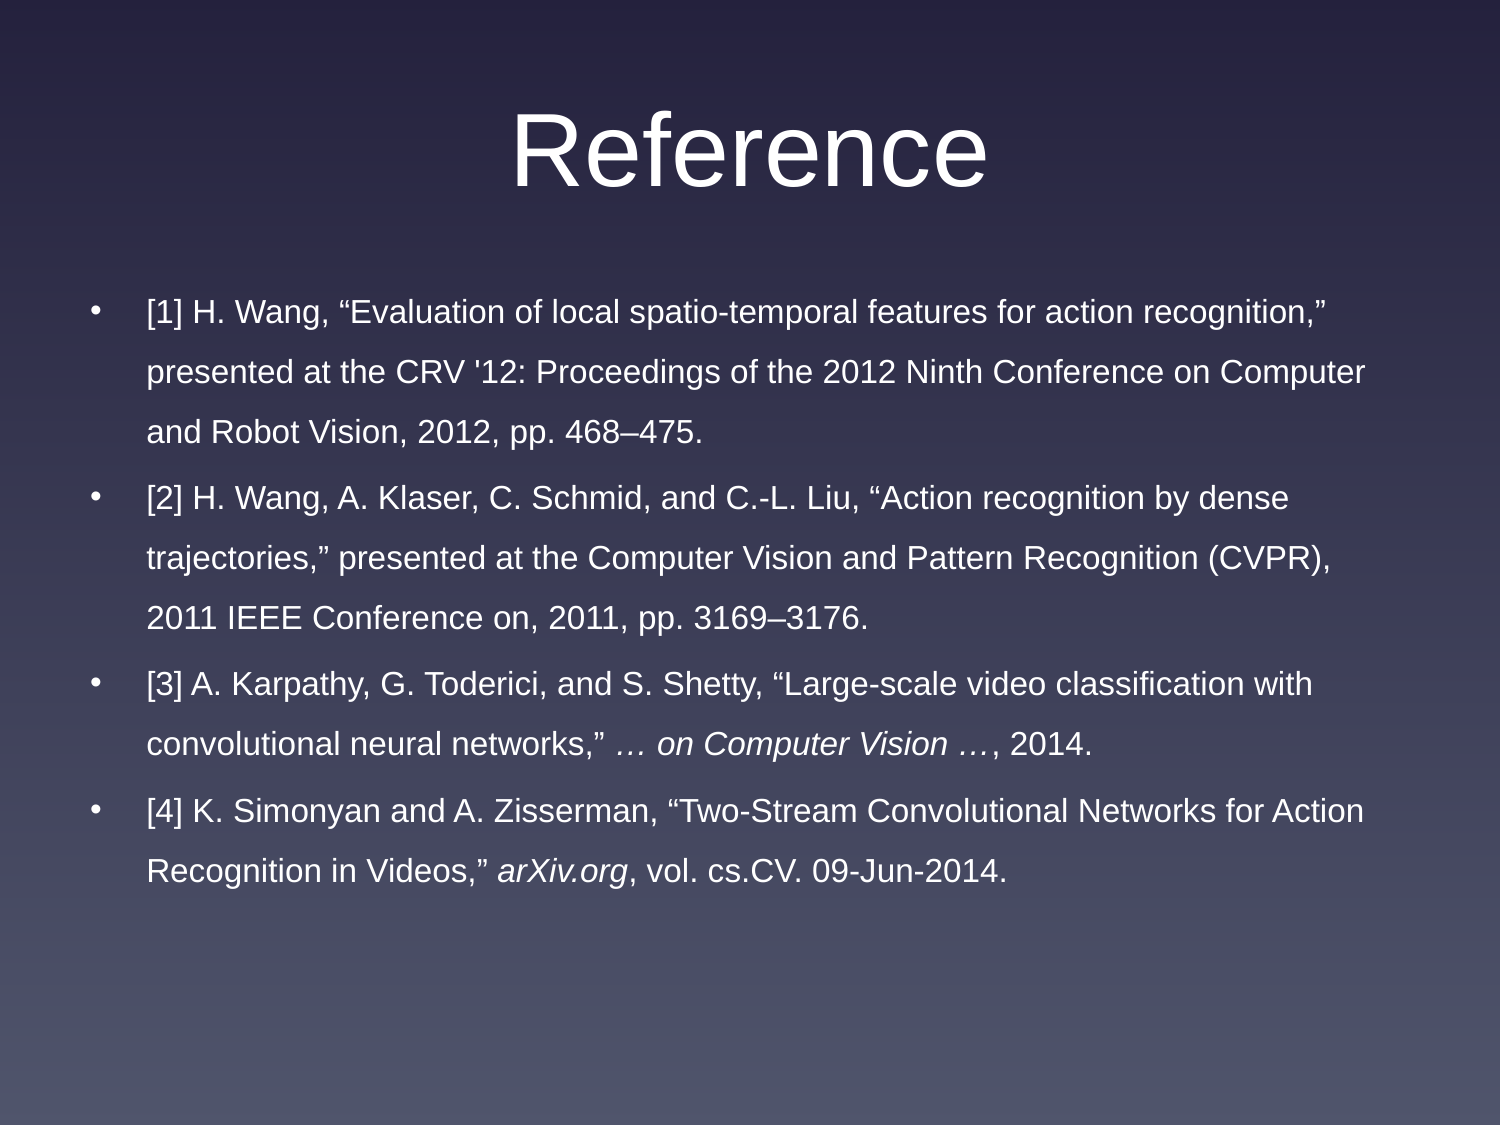

# Reference
[1] H. Wang, “Evaluation of local spatio-temporal features for action recognition,” presented at the CRV '12: Proceedings of the 2012 Ninth Conference on Computer and Robot Vision, 2012, pp. 468–475.
[2] H. Wang, A. Klaser, C. Schmid, and C.-L. Liu, “Action recognition by dense trajectories,” presented at the Computer Vision and Pattern Recognition (CVPR), 2011 IEEE Conference on, 2011, pp. 3169–3176.
[3] A. Karpathy, G. Toderici, and S. Shetty, “Large-scale video classification with convolutional neural networks,” … on Computer Vision …, 2014.
[4] K. Simonyan and A. Zisserman, “Two-Stream Convolutional Networks for Action Recognition in Videos,” arXiv.org, vol. cs.CV. 09-Jun-2014.